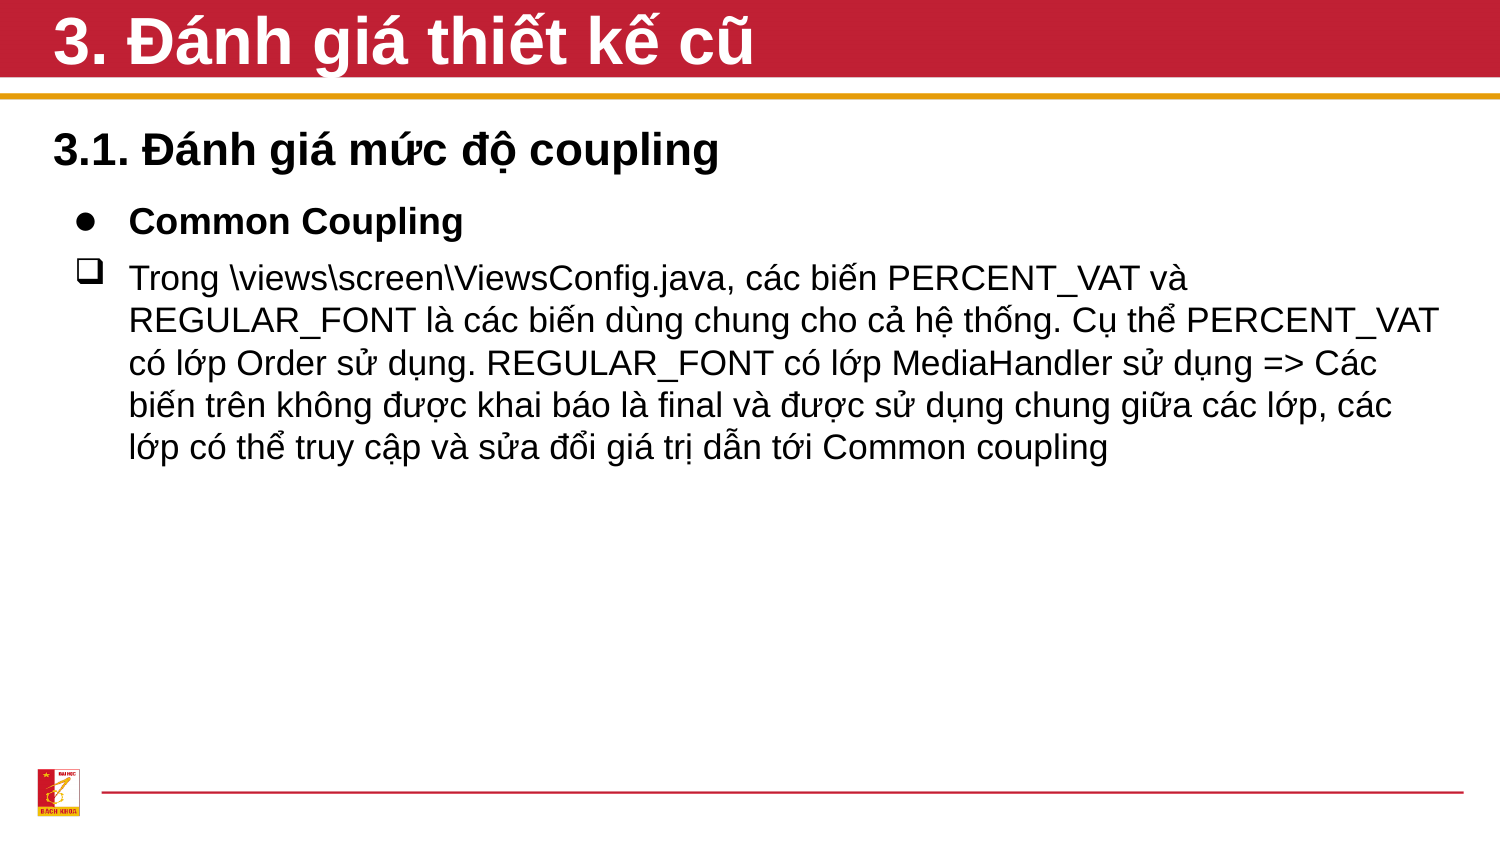

# 3. Đánh giá thiết kế cũ
3.1. Đánh giá mức độ coupling
Common Coupling
Trong \views\screen\ViewsConfig.java, các biến PERCENT_VAT và REGULAR_FONT là các biến dùng chung cho cả hệ thống. Cụ thể PERCENT_VAT có lớp Order sử dụng. REGULAR_FONT có lớp MediaHandler sử dụng => Các biến trên không được khai báo là final và được sử dụng chung giữa các lớp, các lớp có thể truy cập và sửa đổi giá trị dẫn tới Common coupling